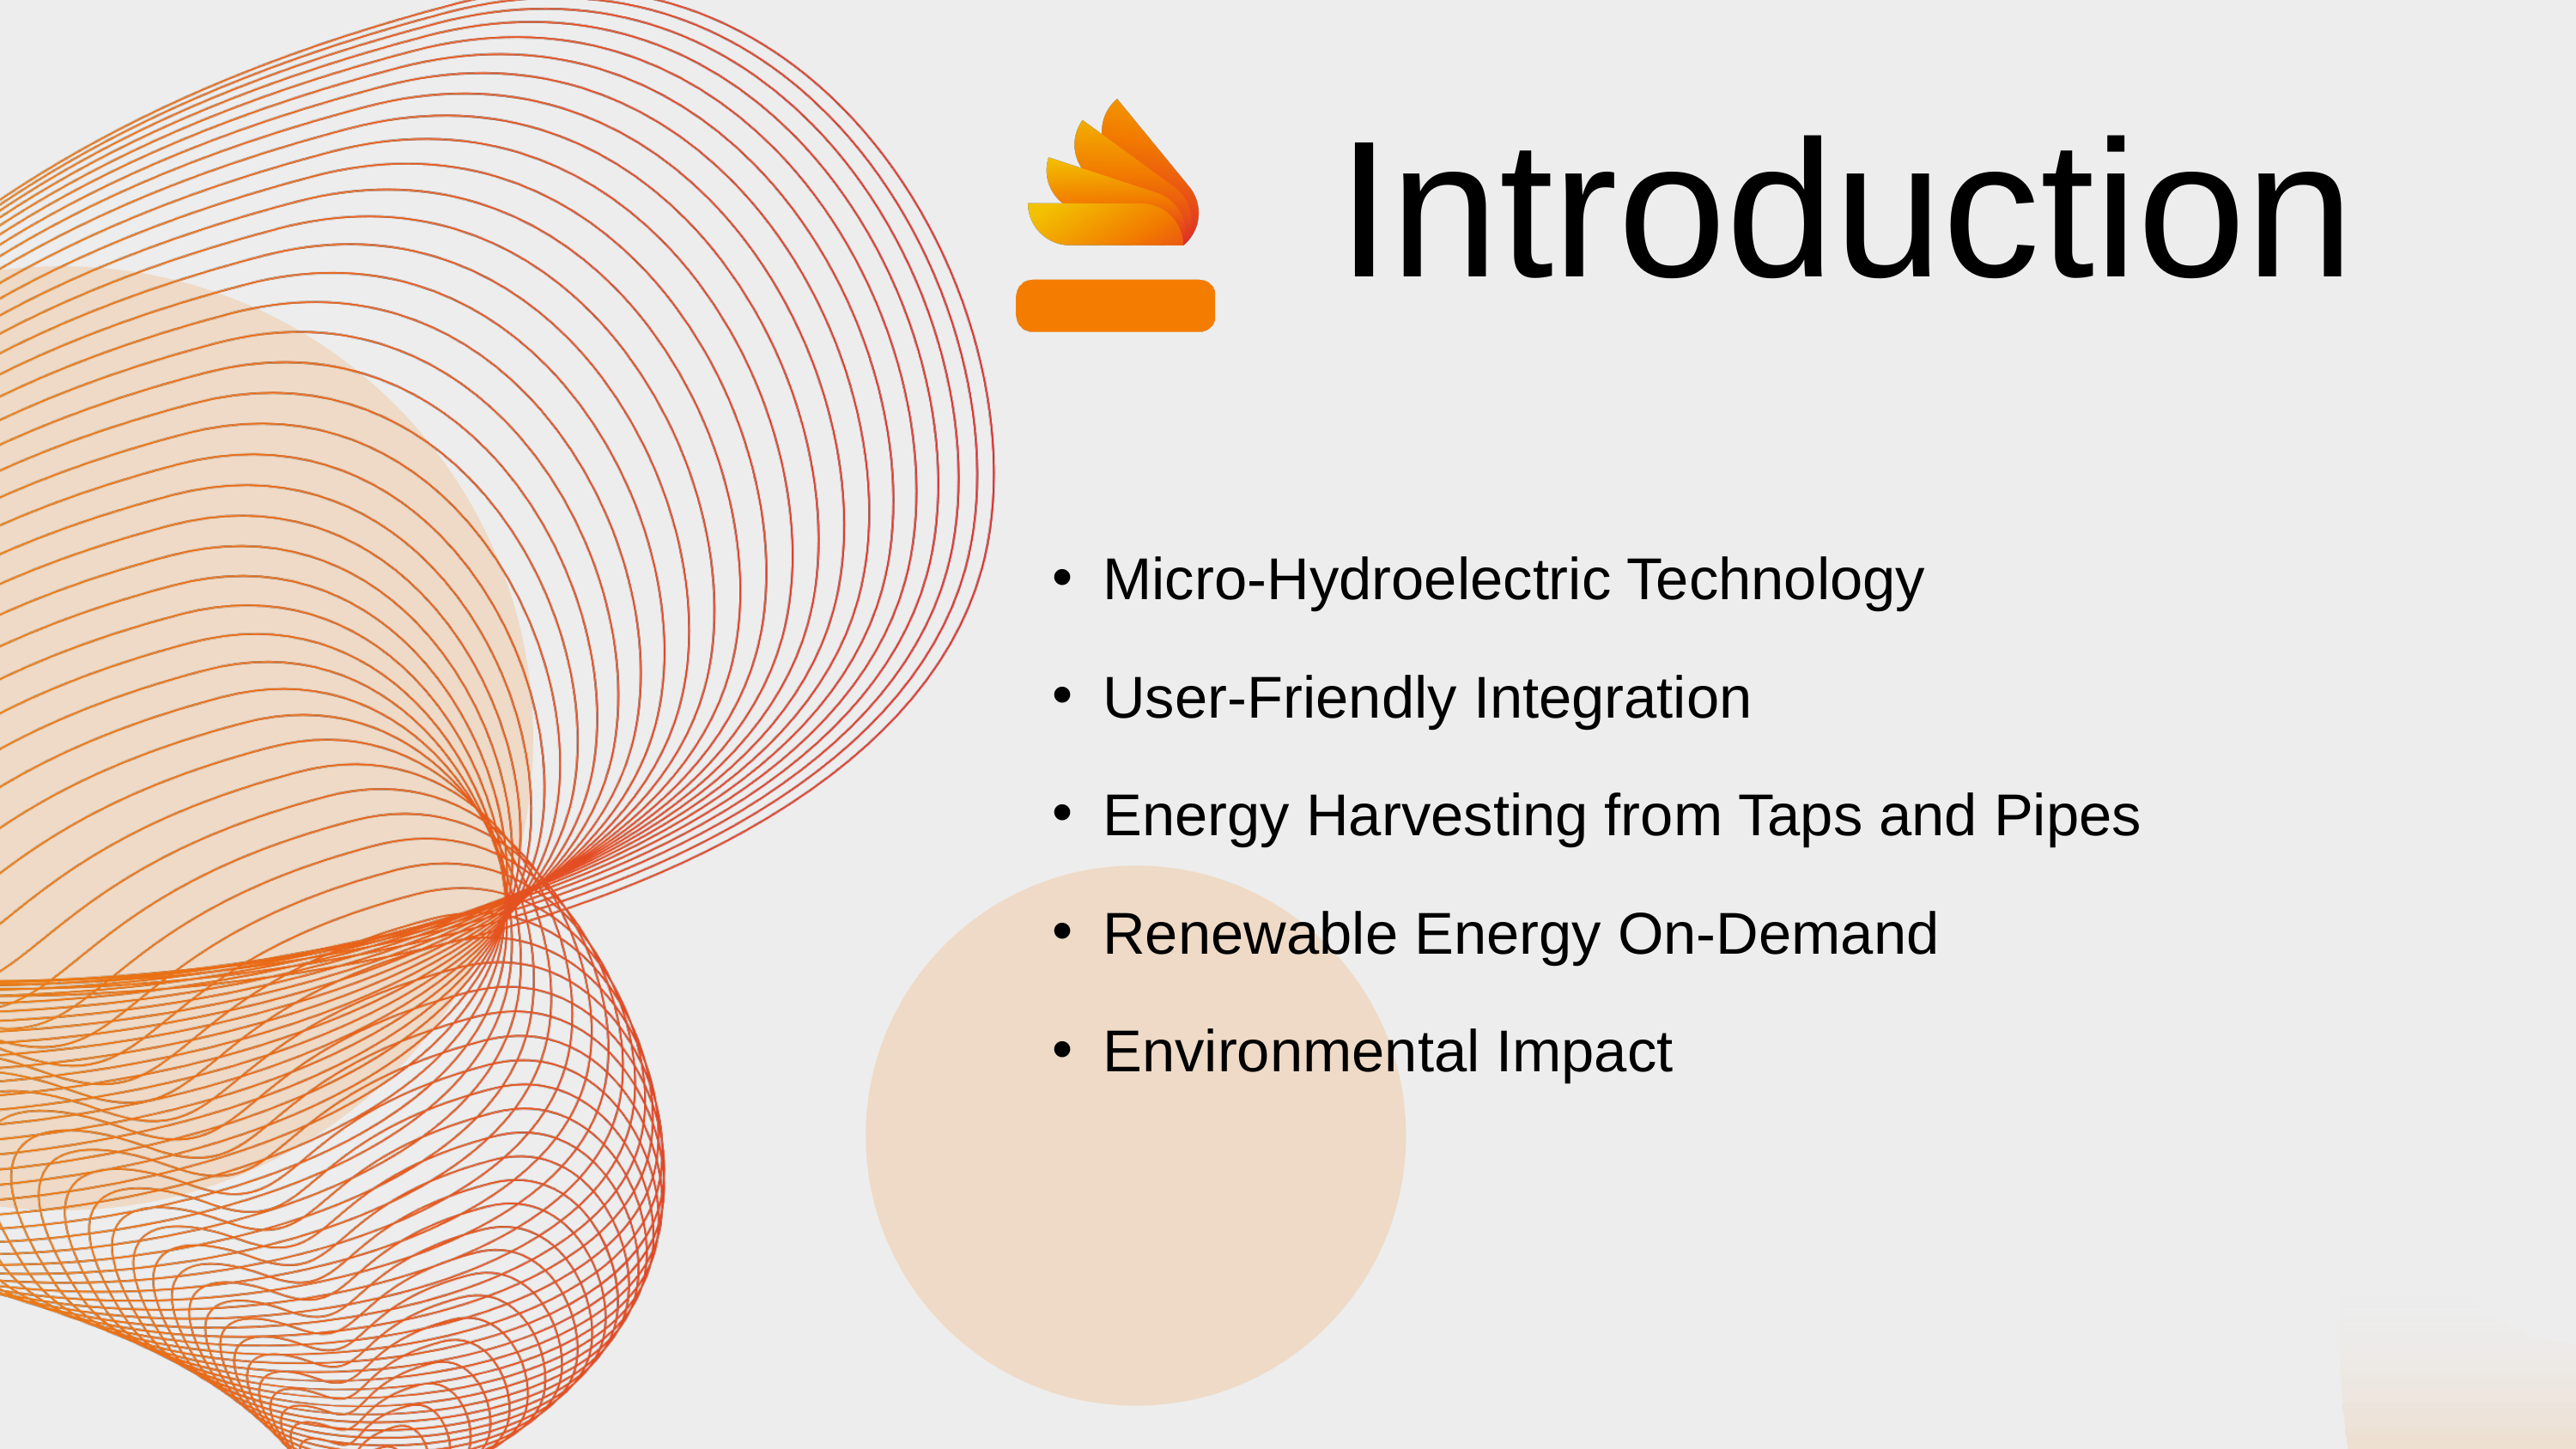

Introduction

Micro-Hydroelectric Technology
User-Friendly Integration
Energy Harvesting from Taps and Pipes
Renewable Energy On-Demand
Environmental Impact